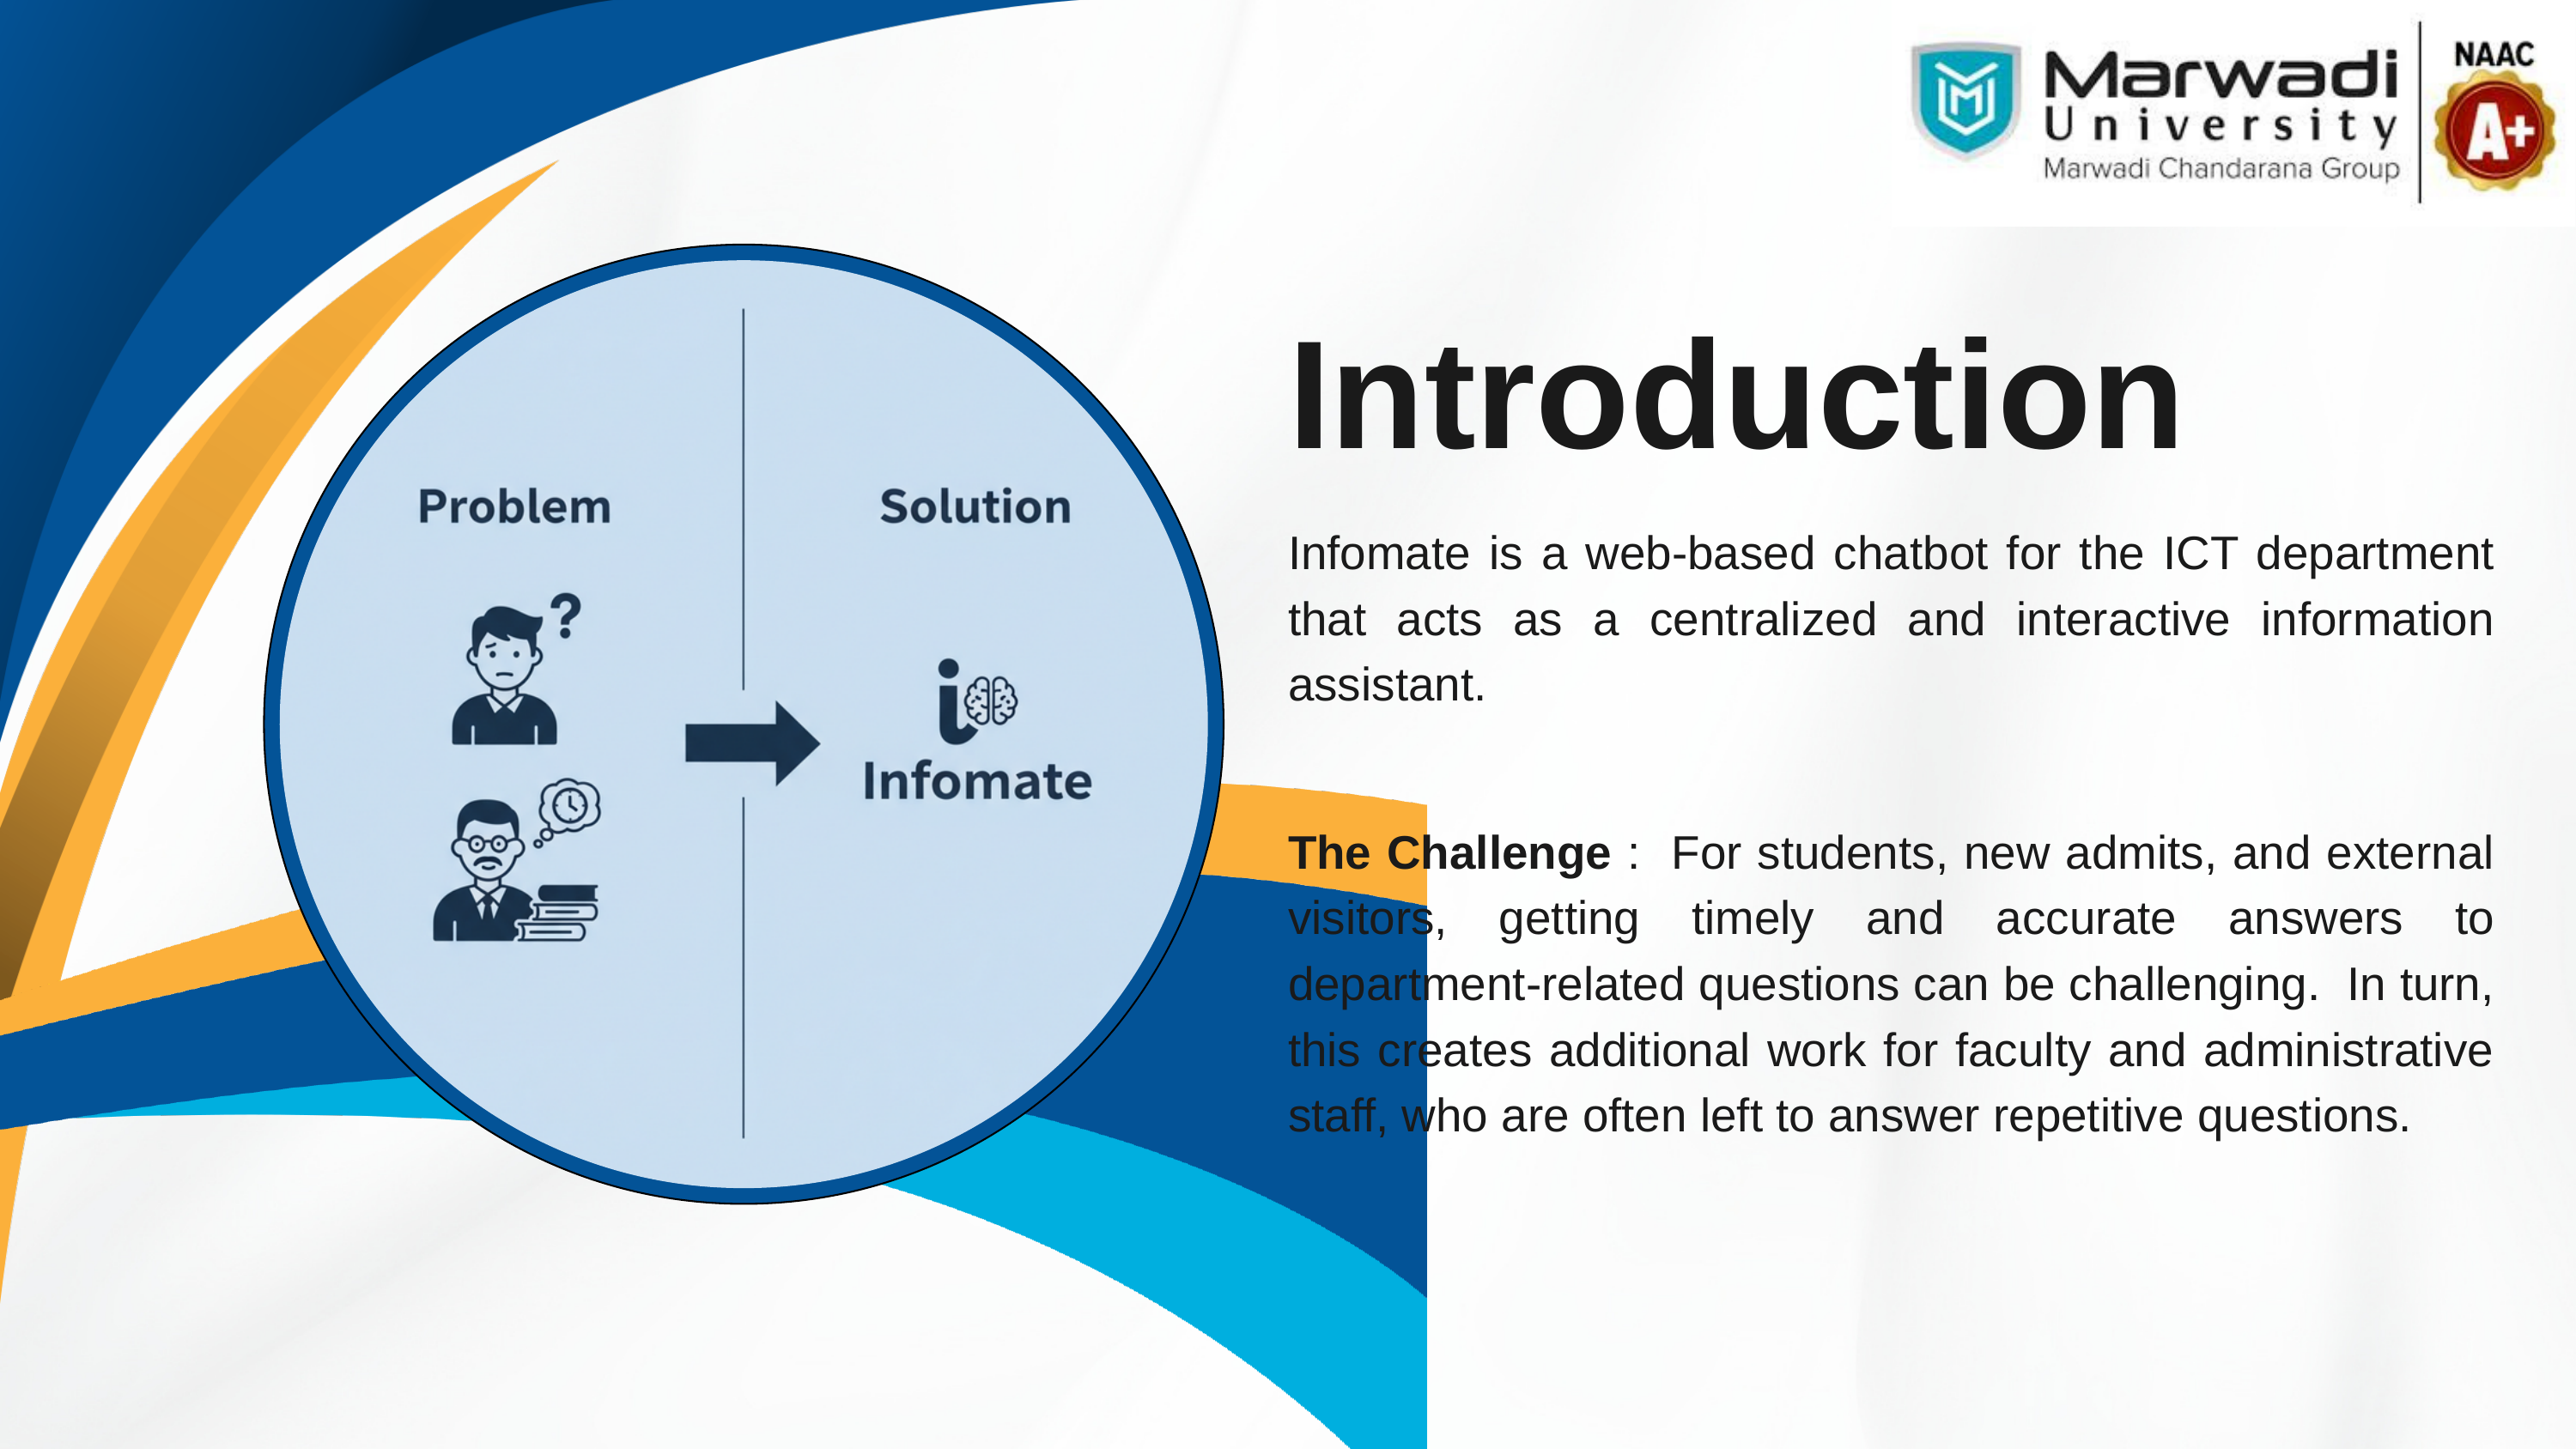

Introduction
Infomate is a web-based chatbot for the ICT department that acts as a centralized and interactive information assistant.
The Challenge :  For students, new admits, and external visitors, getting timely and accurate answers to department-related questions can be challenging.  In turn, this creates additional work for faculty and administrative staff, who are often left to answer repetitive questions.